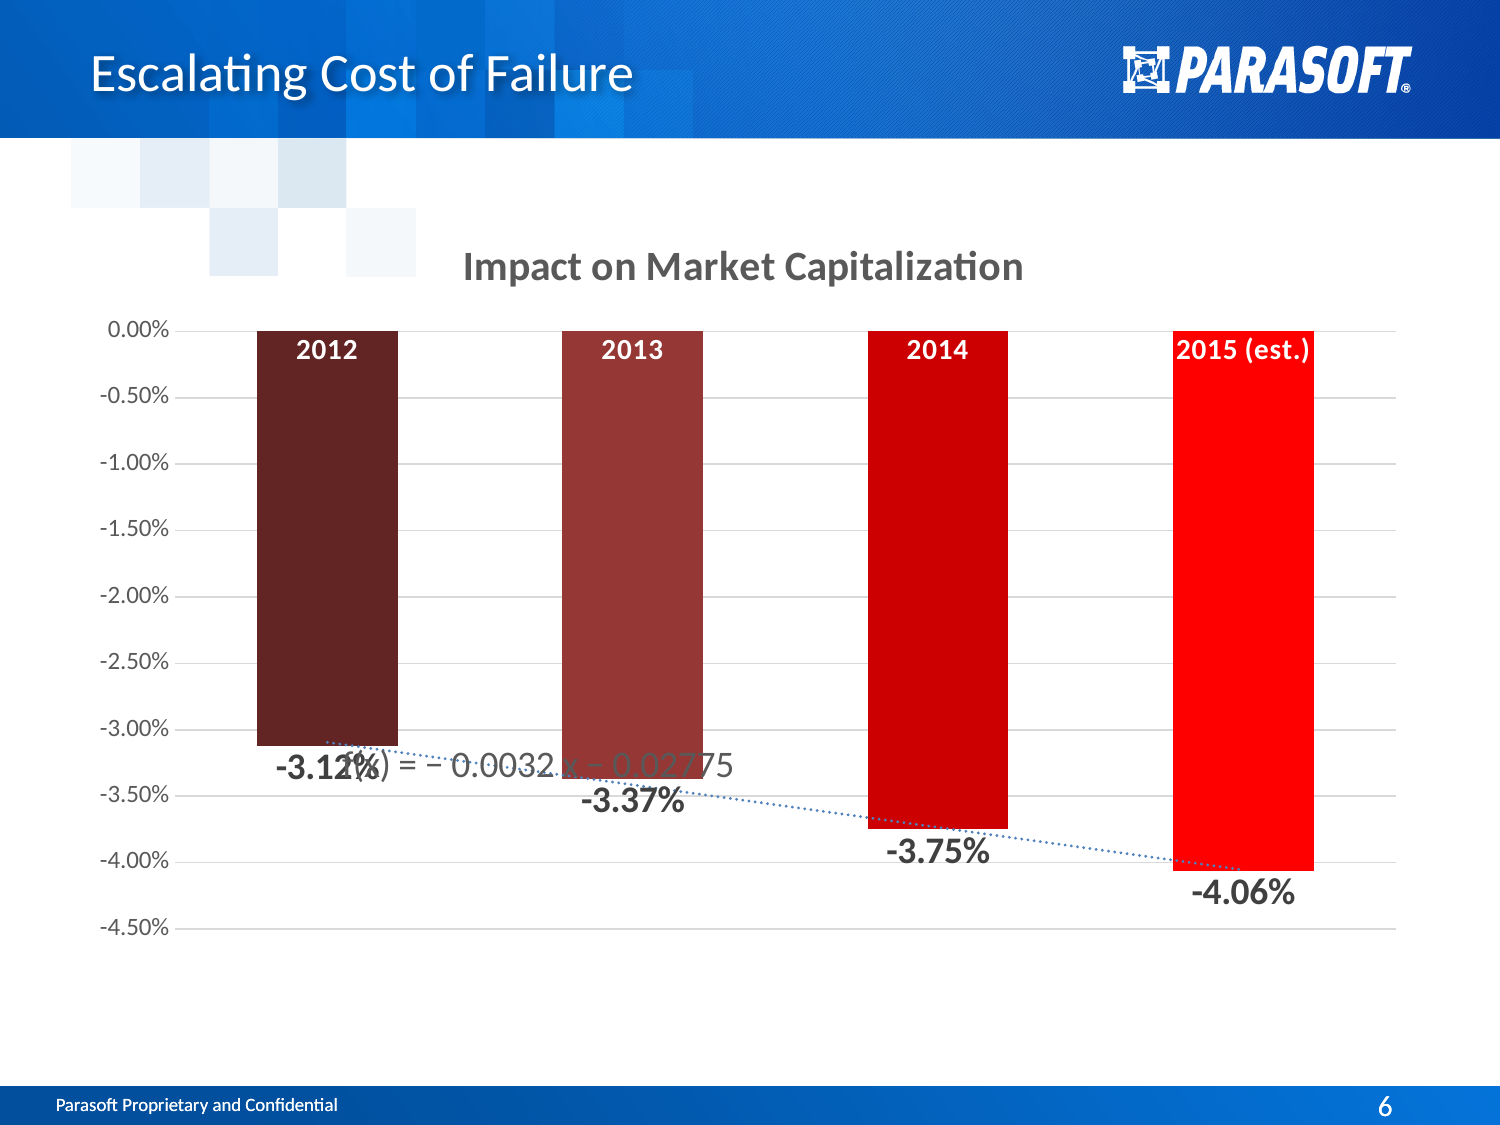

# Escalating Cost of Failure

### Chart: Impact on Market Capitalization

| Category | Series 1 | Column1 | Column2 |
|---|---|---|---|
| 2012 | -0.0312 | None | None |
| 2013 | -0.0337 | None | None |
| 2014 | -0.0375 | None | None |
| 2015 (est.) | -0.0406 | None | None |